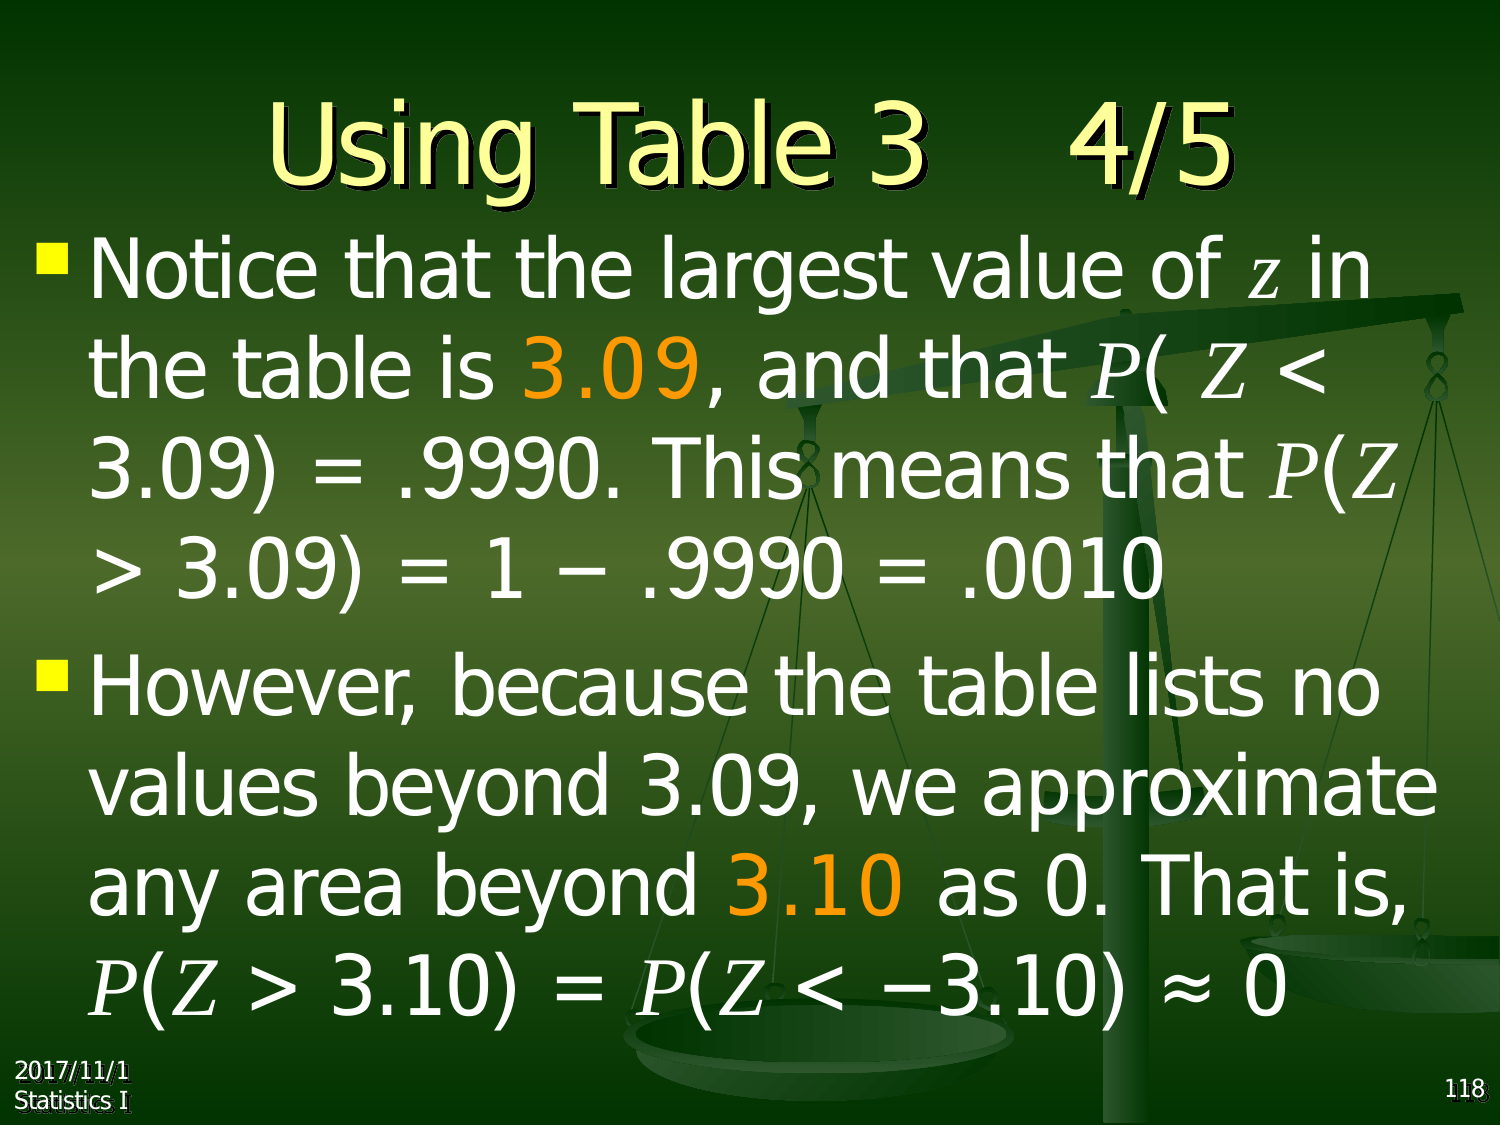

# Using Table 3    4/5
Notice that the largest value of z in the table is 3.09, and that P( Z < 3.09) = .9990. This means that P(Z > 3.09) = 1 − .9990 = .0010
However, because the table lists no values beyond 3.09, we approximate any area beyond 3.10 as 0. That is, P(Z > 3.10) = P(Z < −3.10) ≈ 0
2017/11/1
Statistics I
118